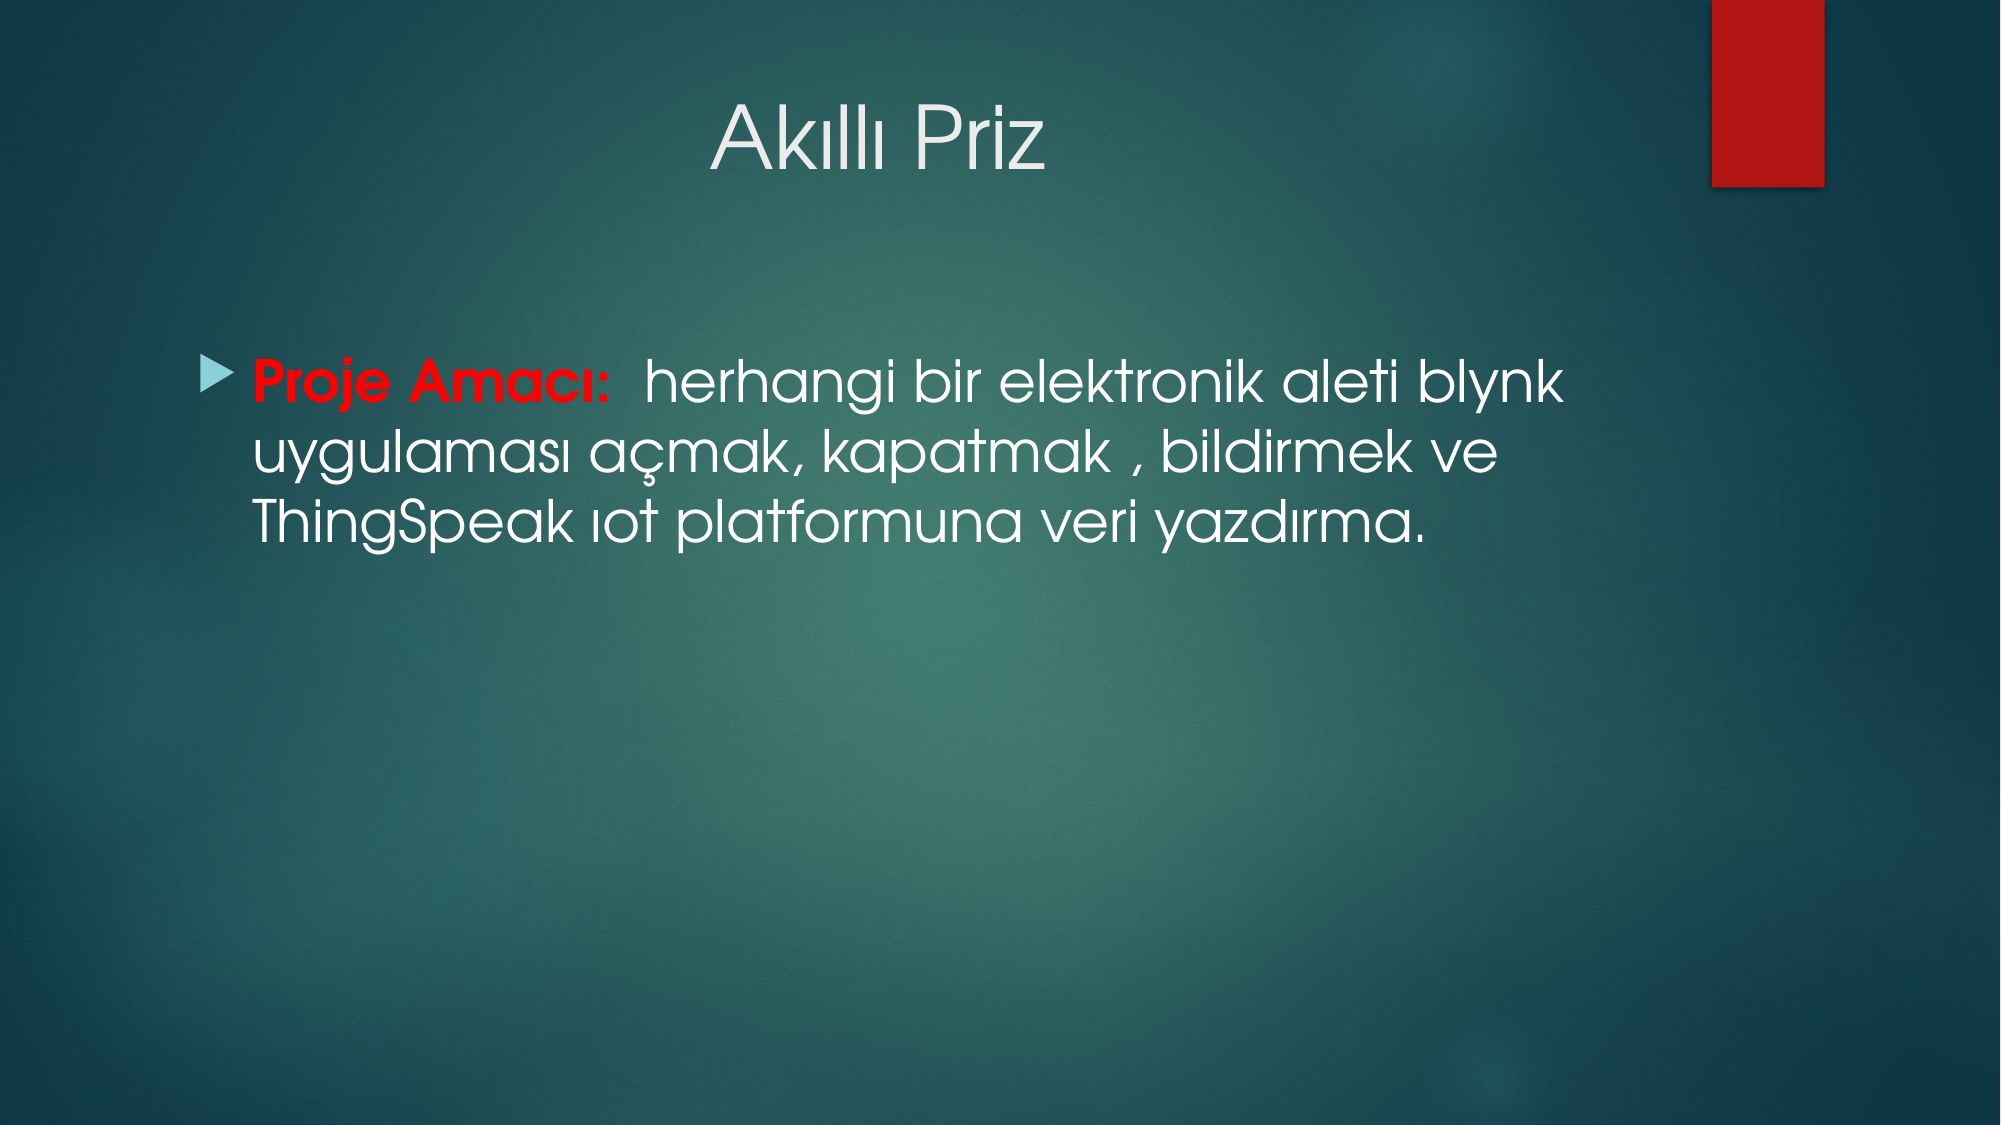

# Akıllı Priz
Proje Amacı:  herhangi bir elektronik aleti blynk uygulaması açmak, kapatmak , bildirmek ve ThingSpeak ıot platformuna veri yazdırma.